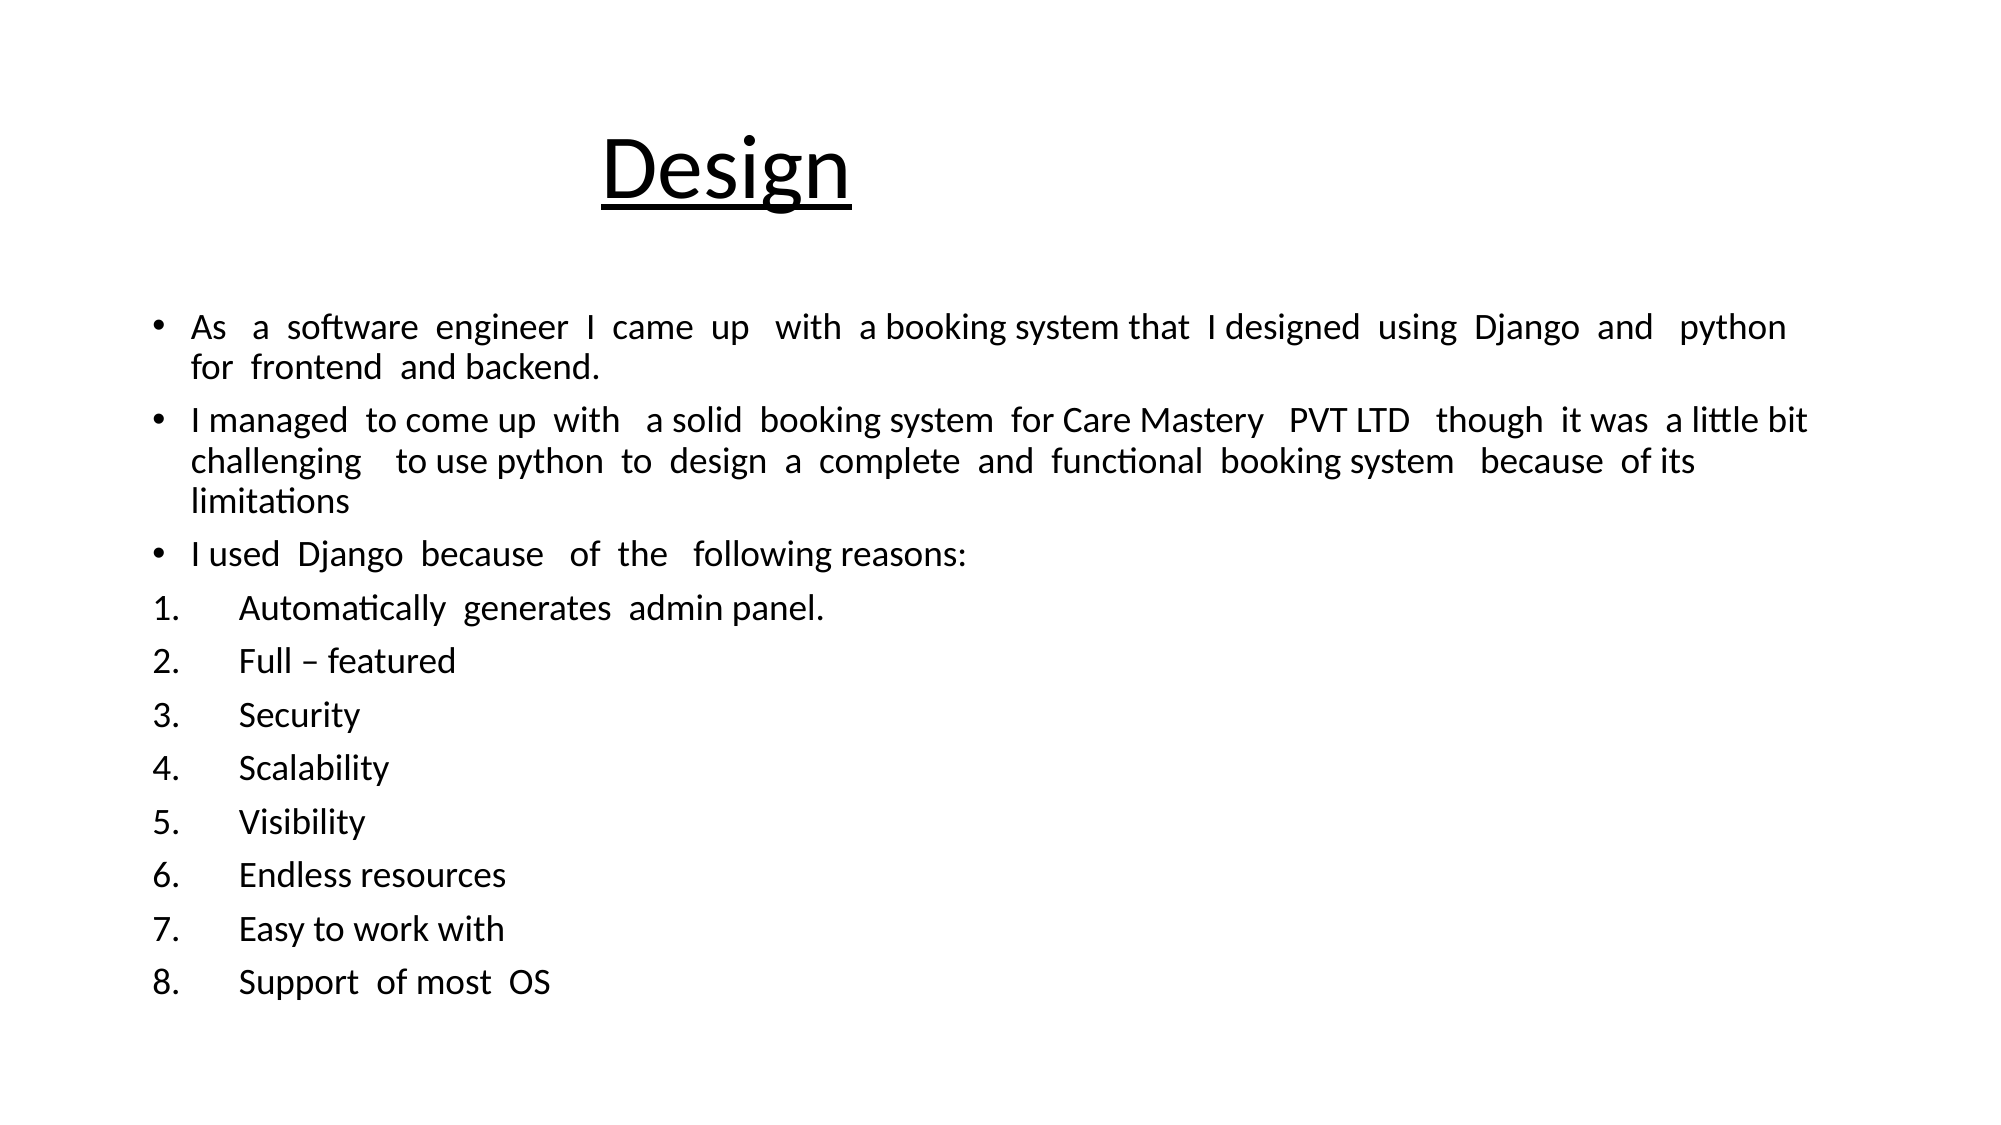

# Design
As   a  software  engineer  I  came  up   with  a booking system that  I designed  using  Django  and   python   for  frontend  and backend.
I managed  to come up  with   a solid  booking system  for Care Mastery   PVT LTD   though  it was  a little bit  challenging    to use python  to  design  a  complete  and  functional  booking system   because  of its  limitations
I used  Django  because   of  the   following reasons:
Automatically  generates  admin panel.
Full – featured
Security
Scalability
Visibility
Endless resources
Easy to work with
Support  of most  OS